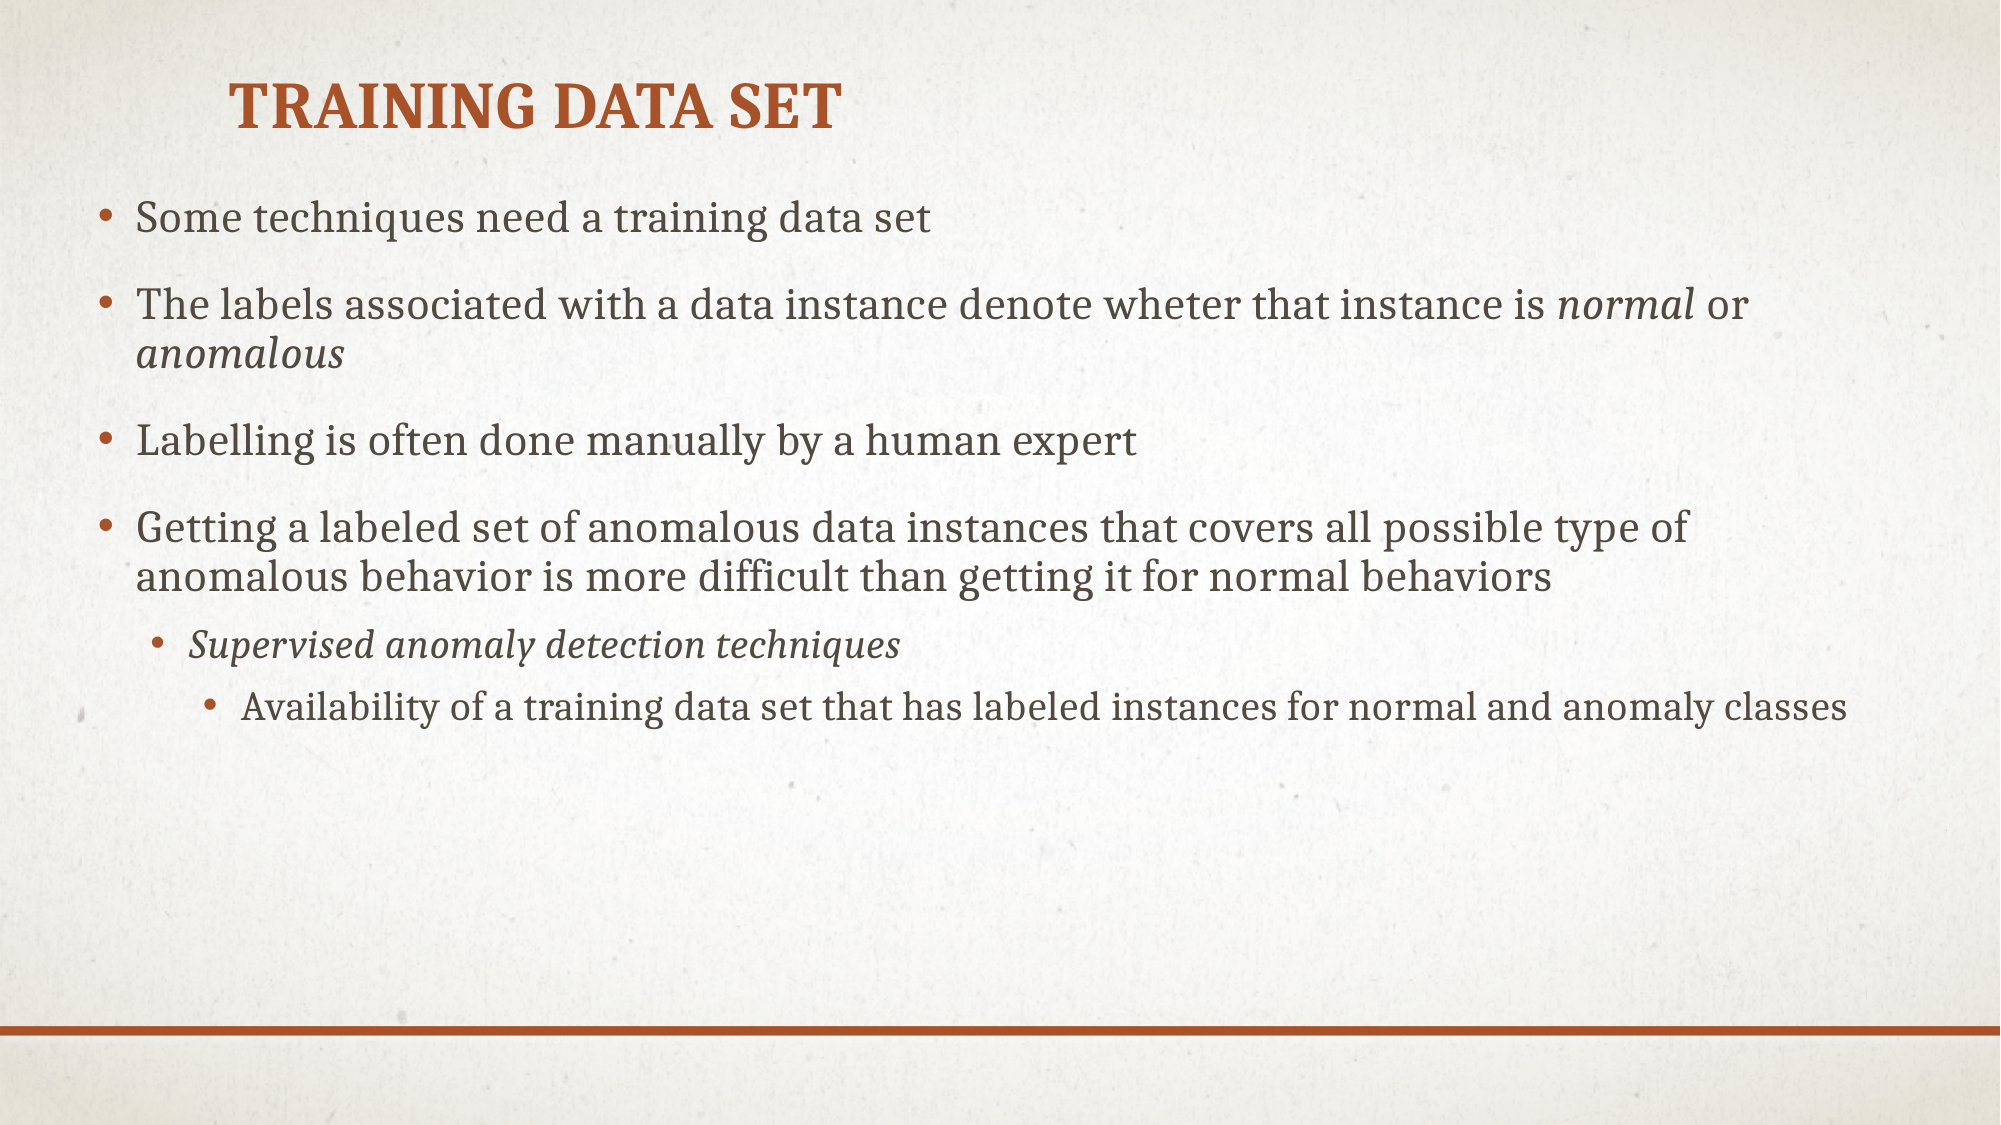

# Training data set
Some techniques need a training data set
The labels associated with a data instance denote wheter that instance is normal or anomalous
Labelling is often done manually by a human expert
Getting a labeled set of anomalous data instances that covers all possible type of anomalous behavior is more difficult than getting it for normal behaviors
Supervised anomaly detection techniques
Availability of a training data set that has labeled instances for normal and anomaly classes